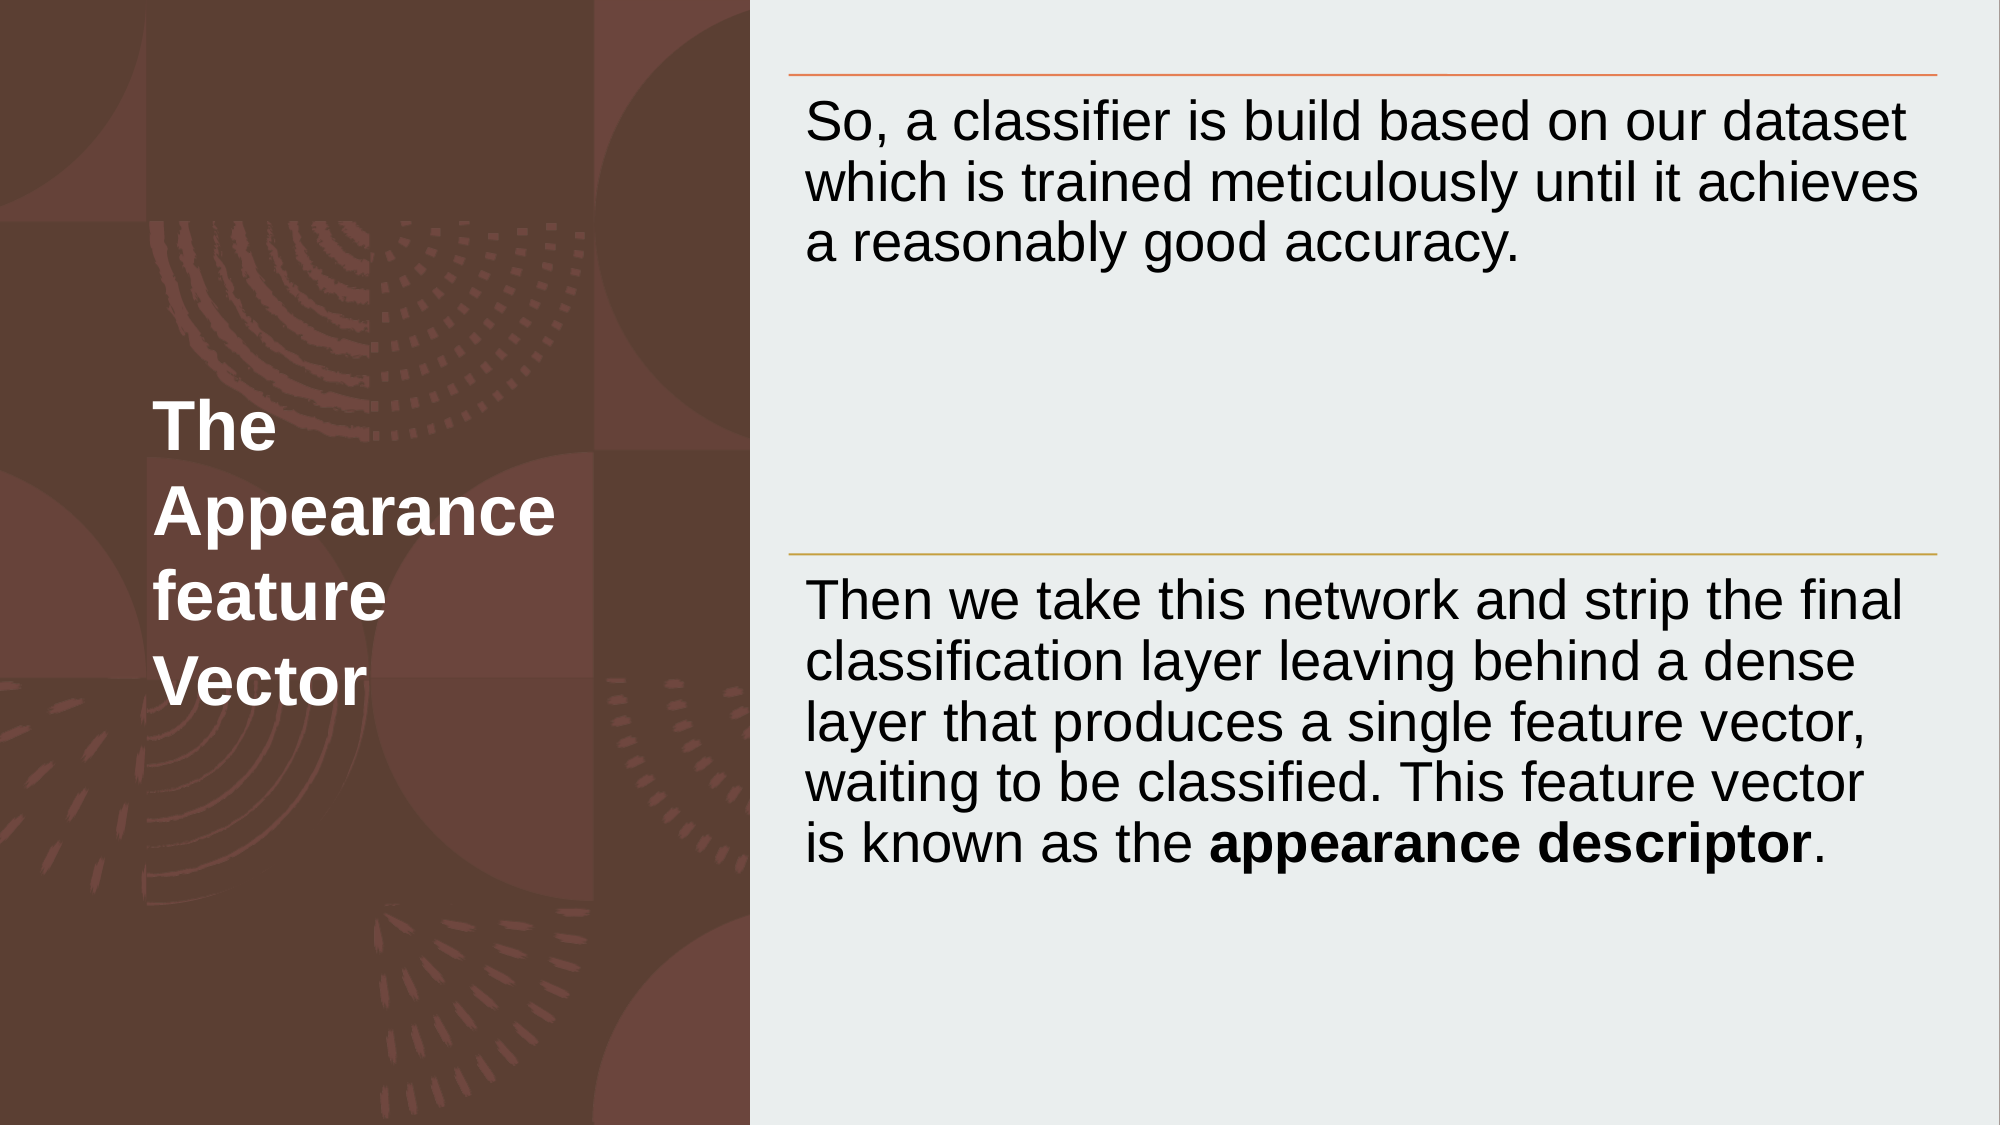

So, a classifier is build based on our dataset which is trained meticulously until it achieves a reasonably good accuracy.
Then we take this network and strip the final classification layer leaving behind a dense layer that produces a single feature vector, waiting to be classified. This feature vector is known as the appearance descriptor.
# The Appearance feature Vector